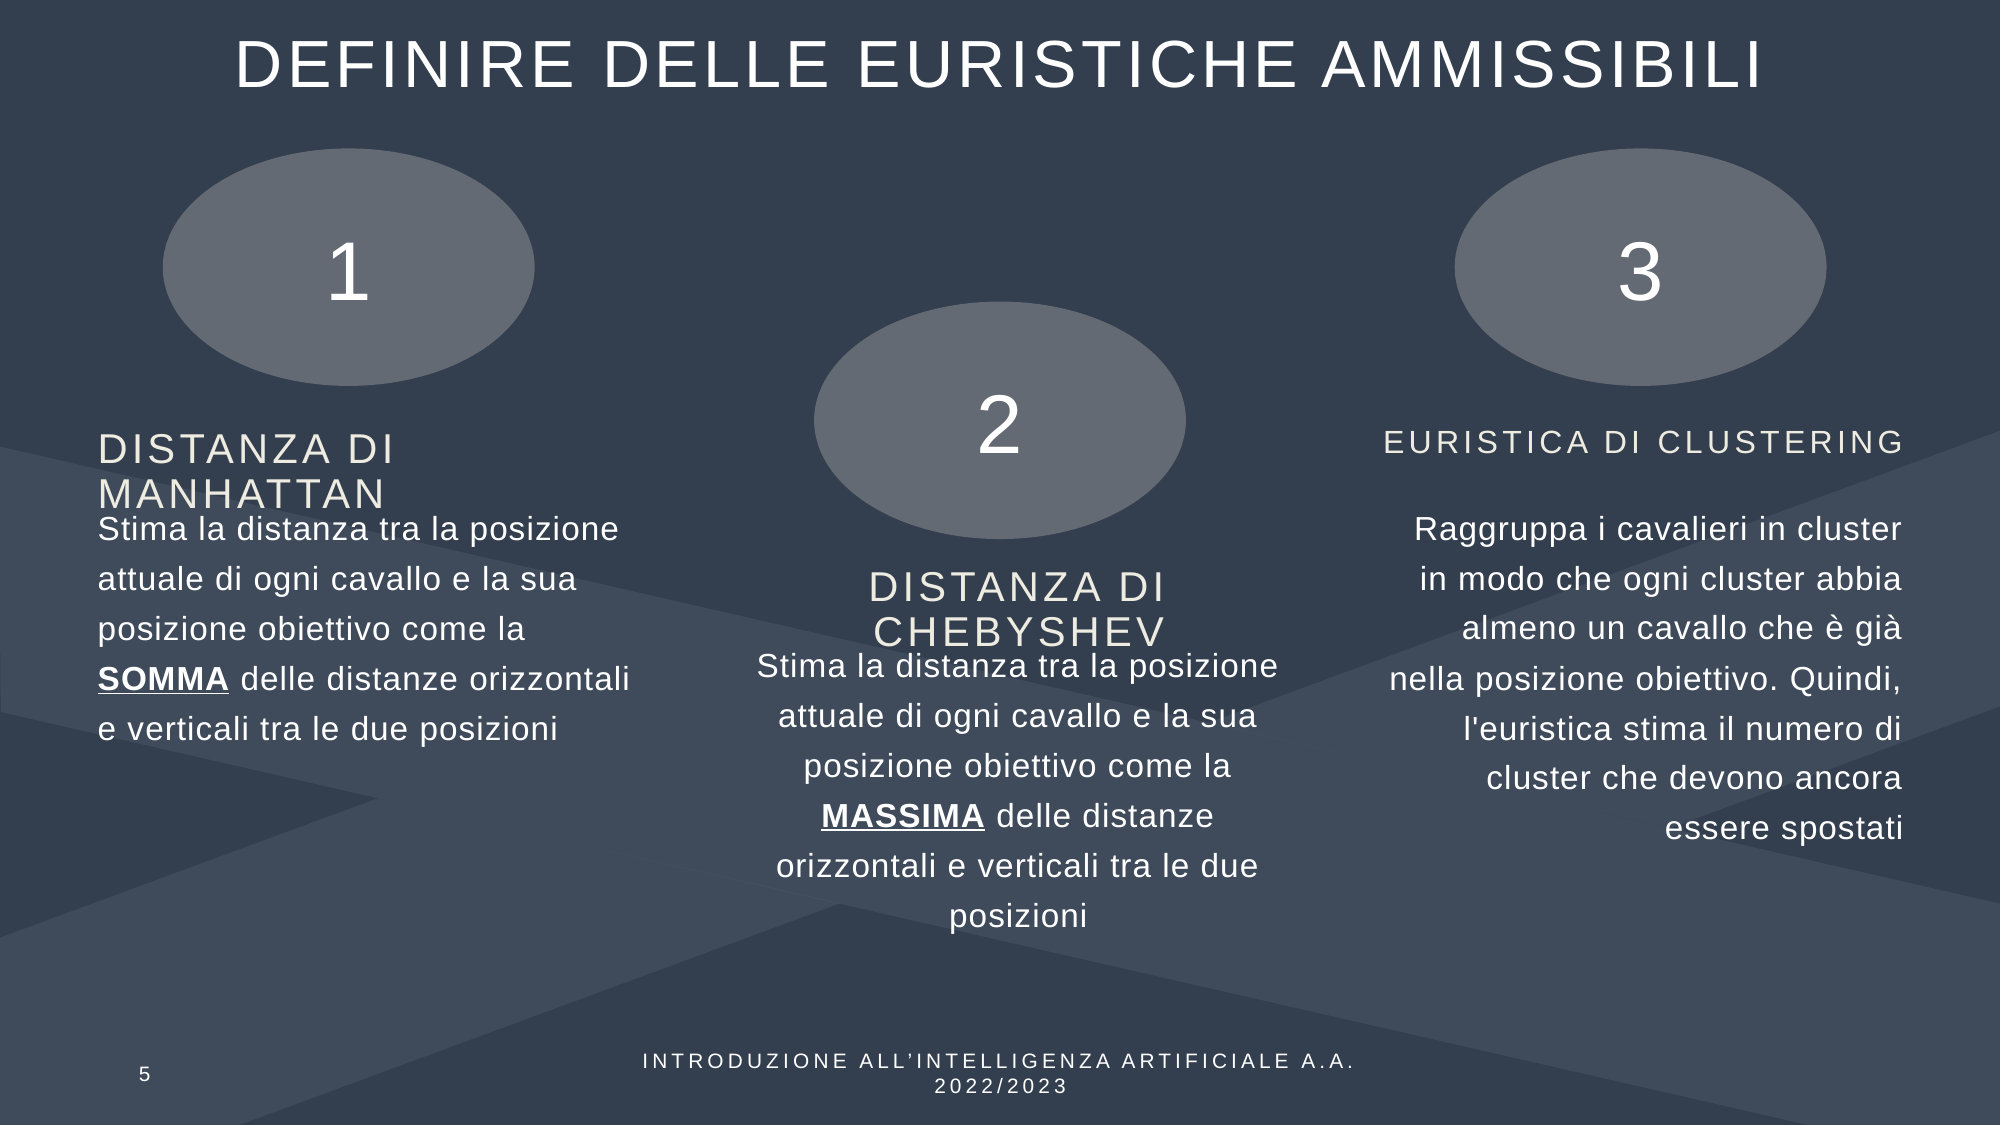

Definire delle euristiche ammissibili
1
3
2
Euristica di clustering
Distanza di Manhattan
Raggruppa i cavalieri in cluster in modo che ogni cluster abbia almeno un cavallo che è già nella posizione obiettivo. Quindi, l'euristica stima il numero di cluster che devono ancora essere spostati
Stima la distanza tra la posizione attuale di ogni cavallo e la sua posizione obiettivo come la SOMMA delle distanze orizzontali e verticali tra le due posizioni

Distanza di Chebyshev
Stima la distanza tra la posizione attuale di ogni cavallo e la sua posizione obiettivo come la MASSIMA delle distanze orizzontali e verticali tra le due posizioni
5
Introduzione all’intelligenza artificiale a.a. 2022/2023